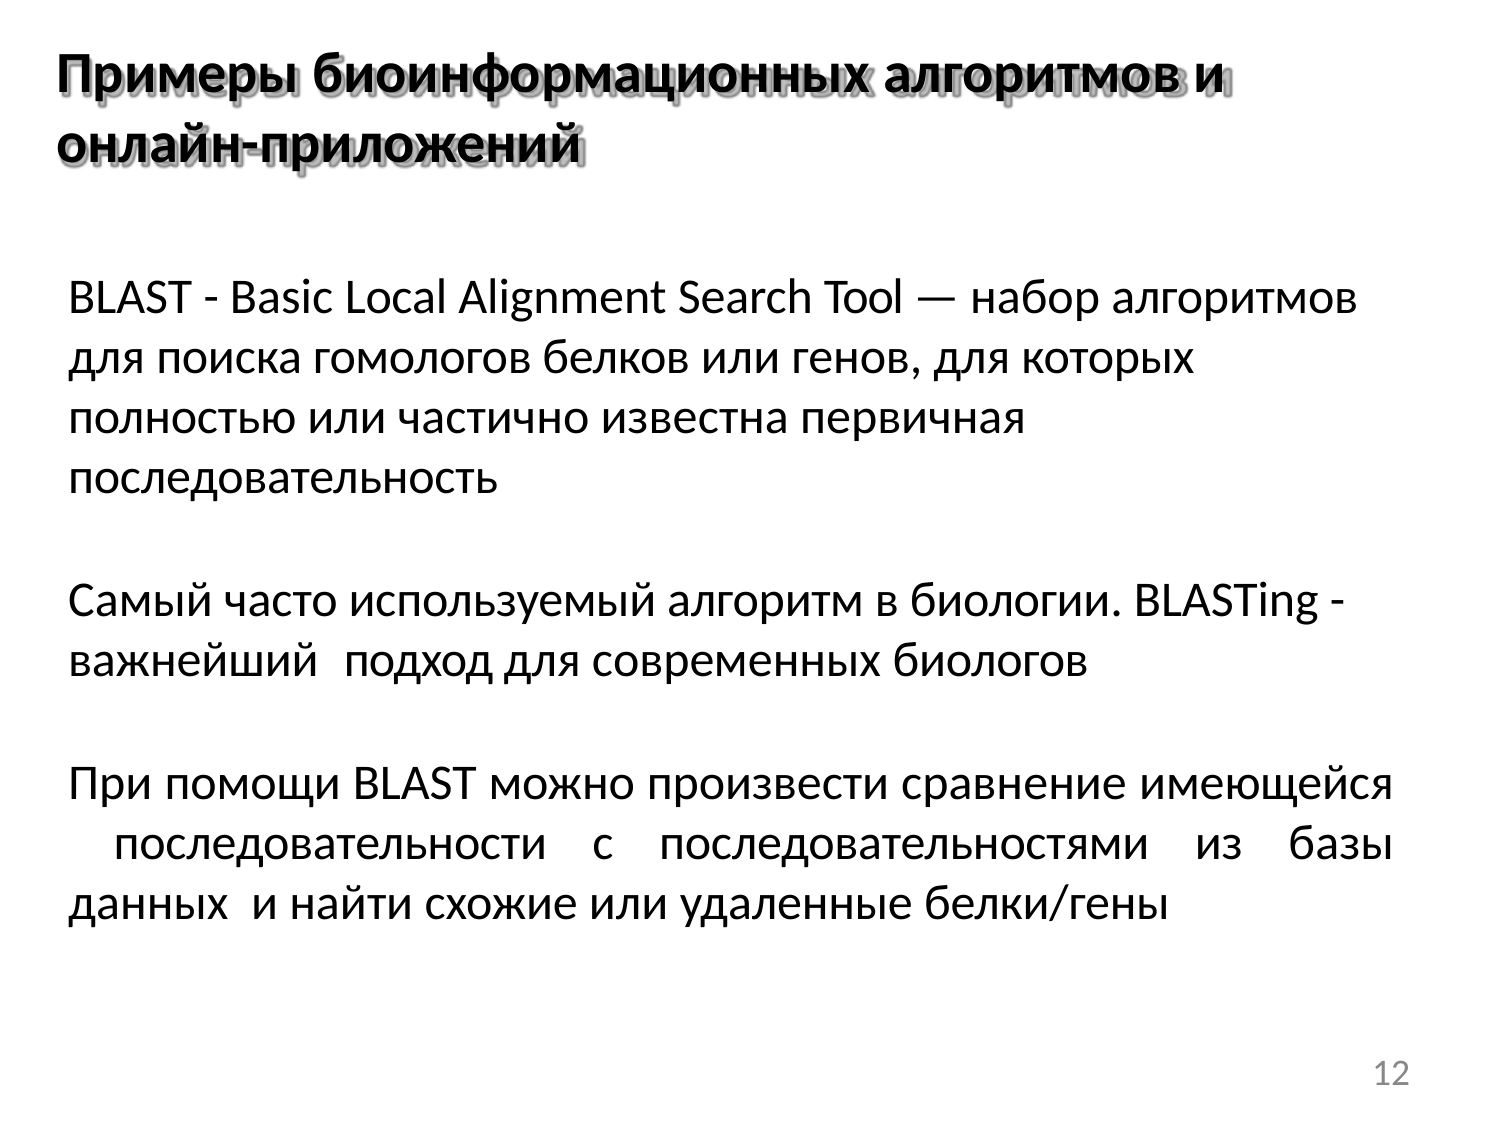

# Примеры биоинформационных алгоритмов и
онлайн-приложений

BLAST - Basic Local Alignment Search Tool — набор алгоритмов  для поиска гомологов белков или генов, для которых  полностью или частично известна первичная  последовательность

Самый часто используемый алгоритм в биологии. BLASTing -
важнейший	подход для современных биологов

При помощи BLAST можно произвести сравнение имеющейся  последовательности с последовательностями из базы данных  и найти схожие или удаленные белки/гены

12